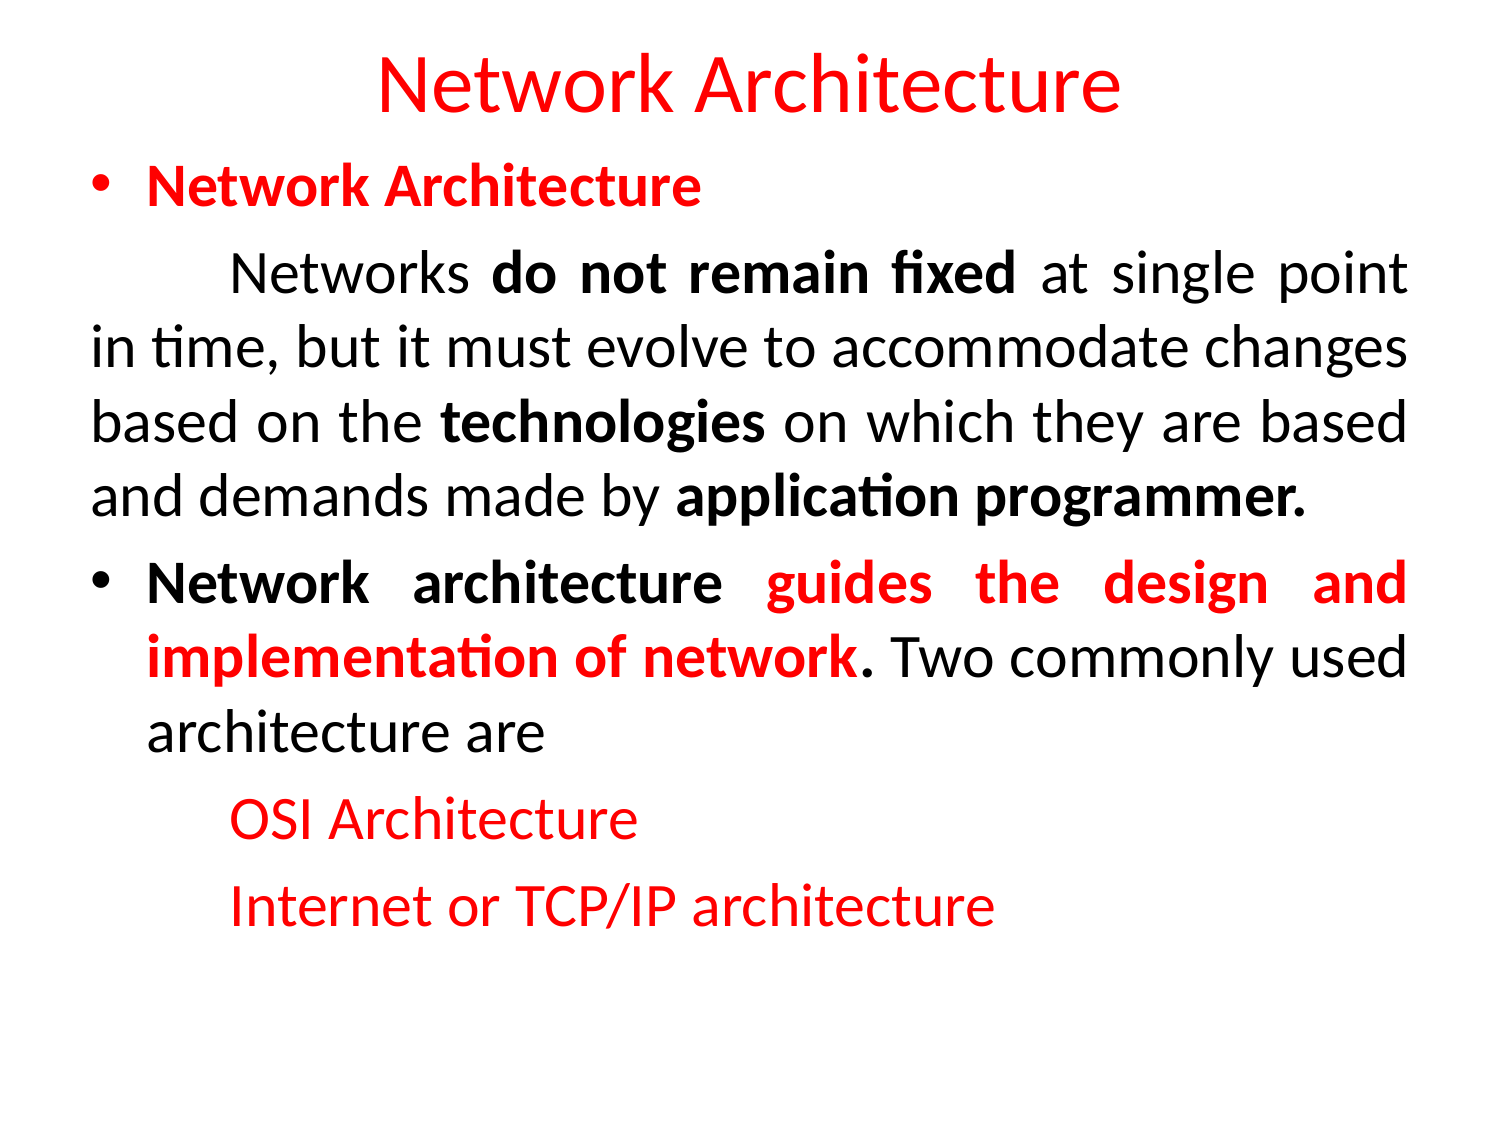

# Network Architecture
Network Architecture
	Networks do not remain fixed at single point in time, but it must evolve to accommodate changes based on the technologies on which they are based and demands made by application programmer.
	Network architecture guides the design and implementation of network. Two commonly used architecture are
	OSI Architecture
	Internet or TCP/IP architecture